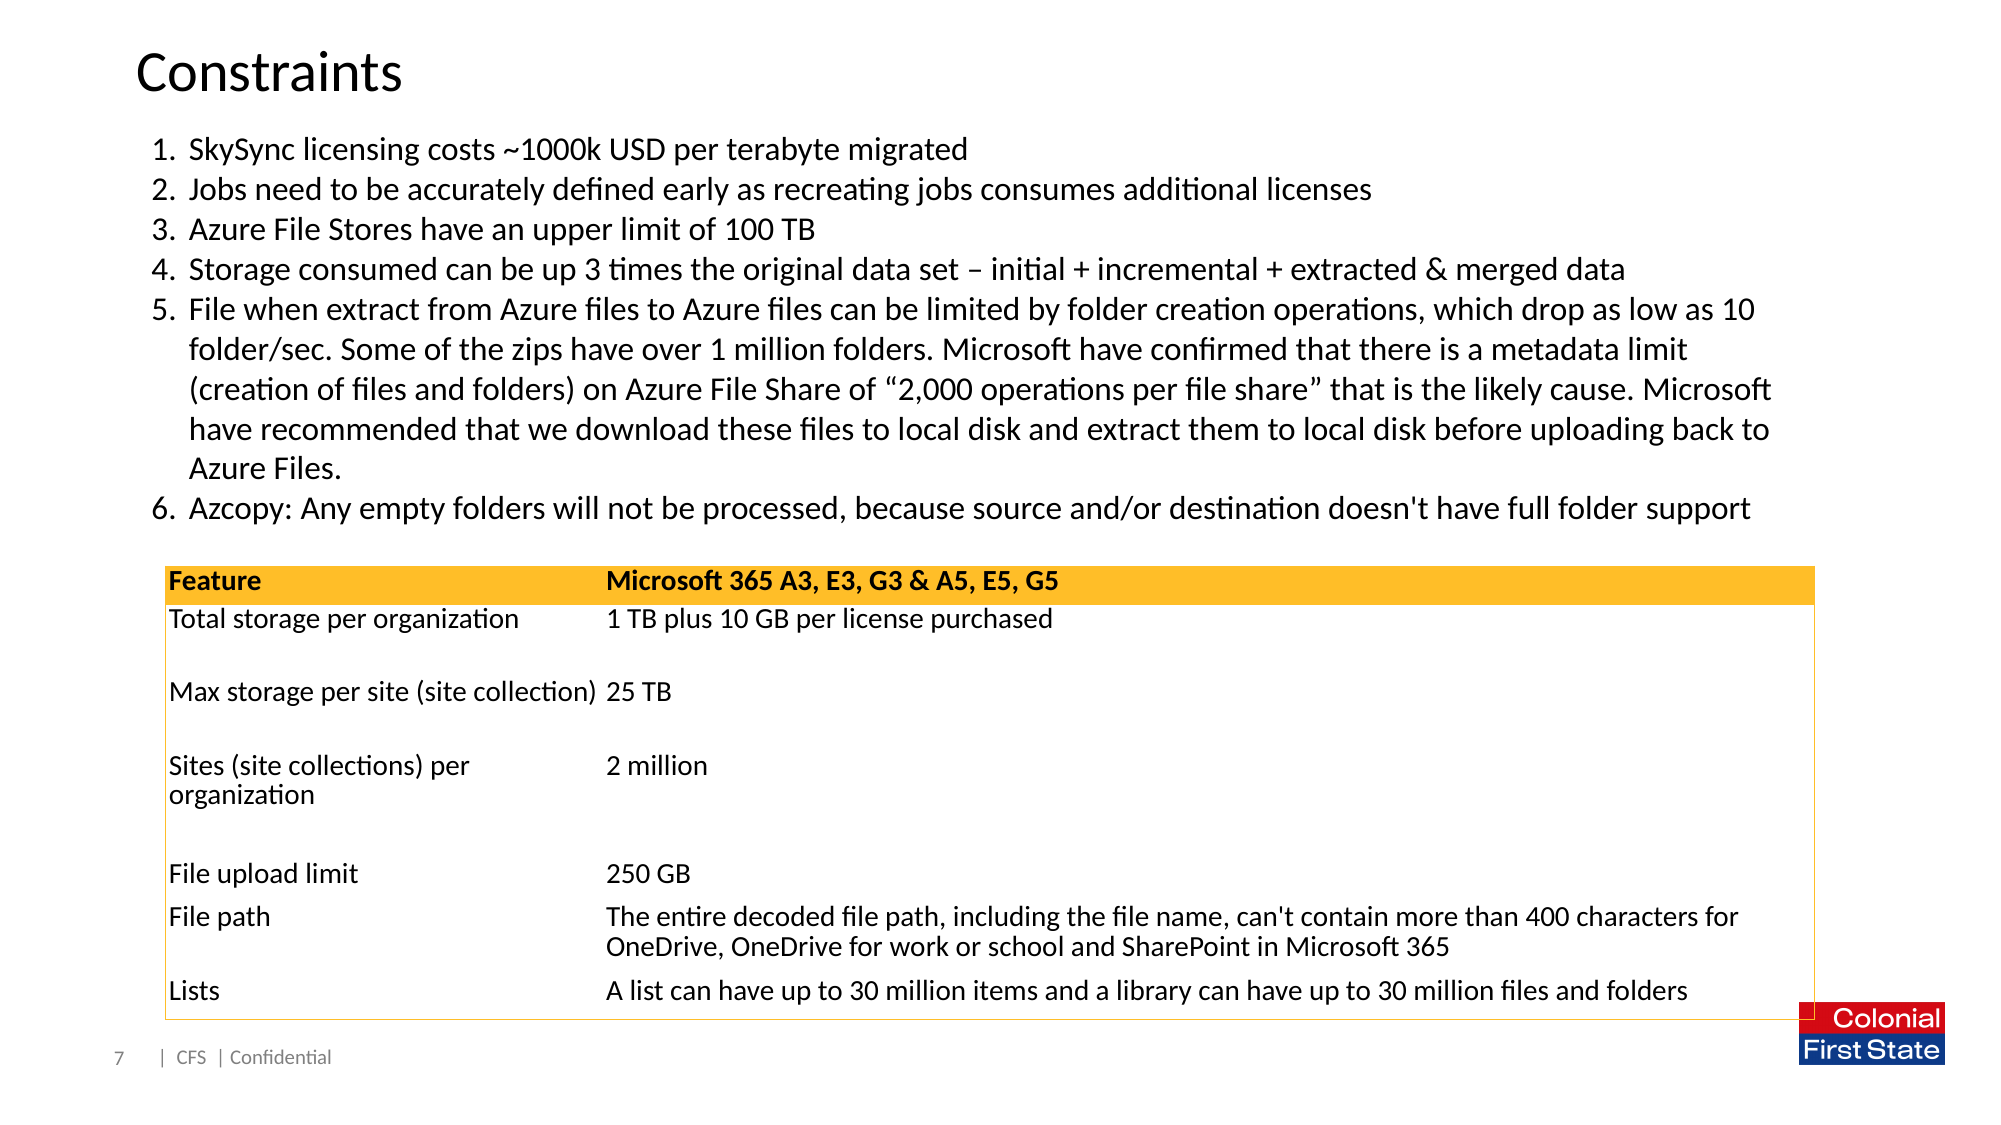

# Constraints
SkySync licensing costs ~1000k USD per terabyte migrated
Jobs need to be accurately defined early as recreating jobs consumes additional licenses
Azure File Stores have an upper limit of 100 TB
Storage consumed can be up 3 times the original data set – initial + incremental + extracted & merged data
File when extract from Azure files to Azure files can be limited by folder creation operations, which drop as low as 10 folder/sec. Some of the zips have over 1 million folders. Microsoft have confirmed that there is a metadata limit (creation of files and folders) on Azure File Share of “2,000 operations per file share” that is the likely cause. Microsoft have recommended that we download these files to local disk and extract them to local disk before uploading back to Azure Files.
Azcopy: Any empty folders will not be processed, because source and/or destination doesn't have full folder support
| Feature | Microsoft 365 A3, E3, G3 & A5, E5, G5 |
| --- | --- |
| Total storage per organization | 1 TB plus 10 GB per license purchased |
| Max storage per site (site collection) | 25 TB |
| Sites (site collections) per organization | 2 million |
| File upload limit | 250 GB |
| File path | The entire decoded file path, including the file name, can't contain more than 400 characters for OneDrive, OneDrive for work or school and SharePoint in Microsoft 365 |
| Lists | A list can have up to 30 million items and a library can have up to 30 million files and folders |
7